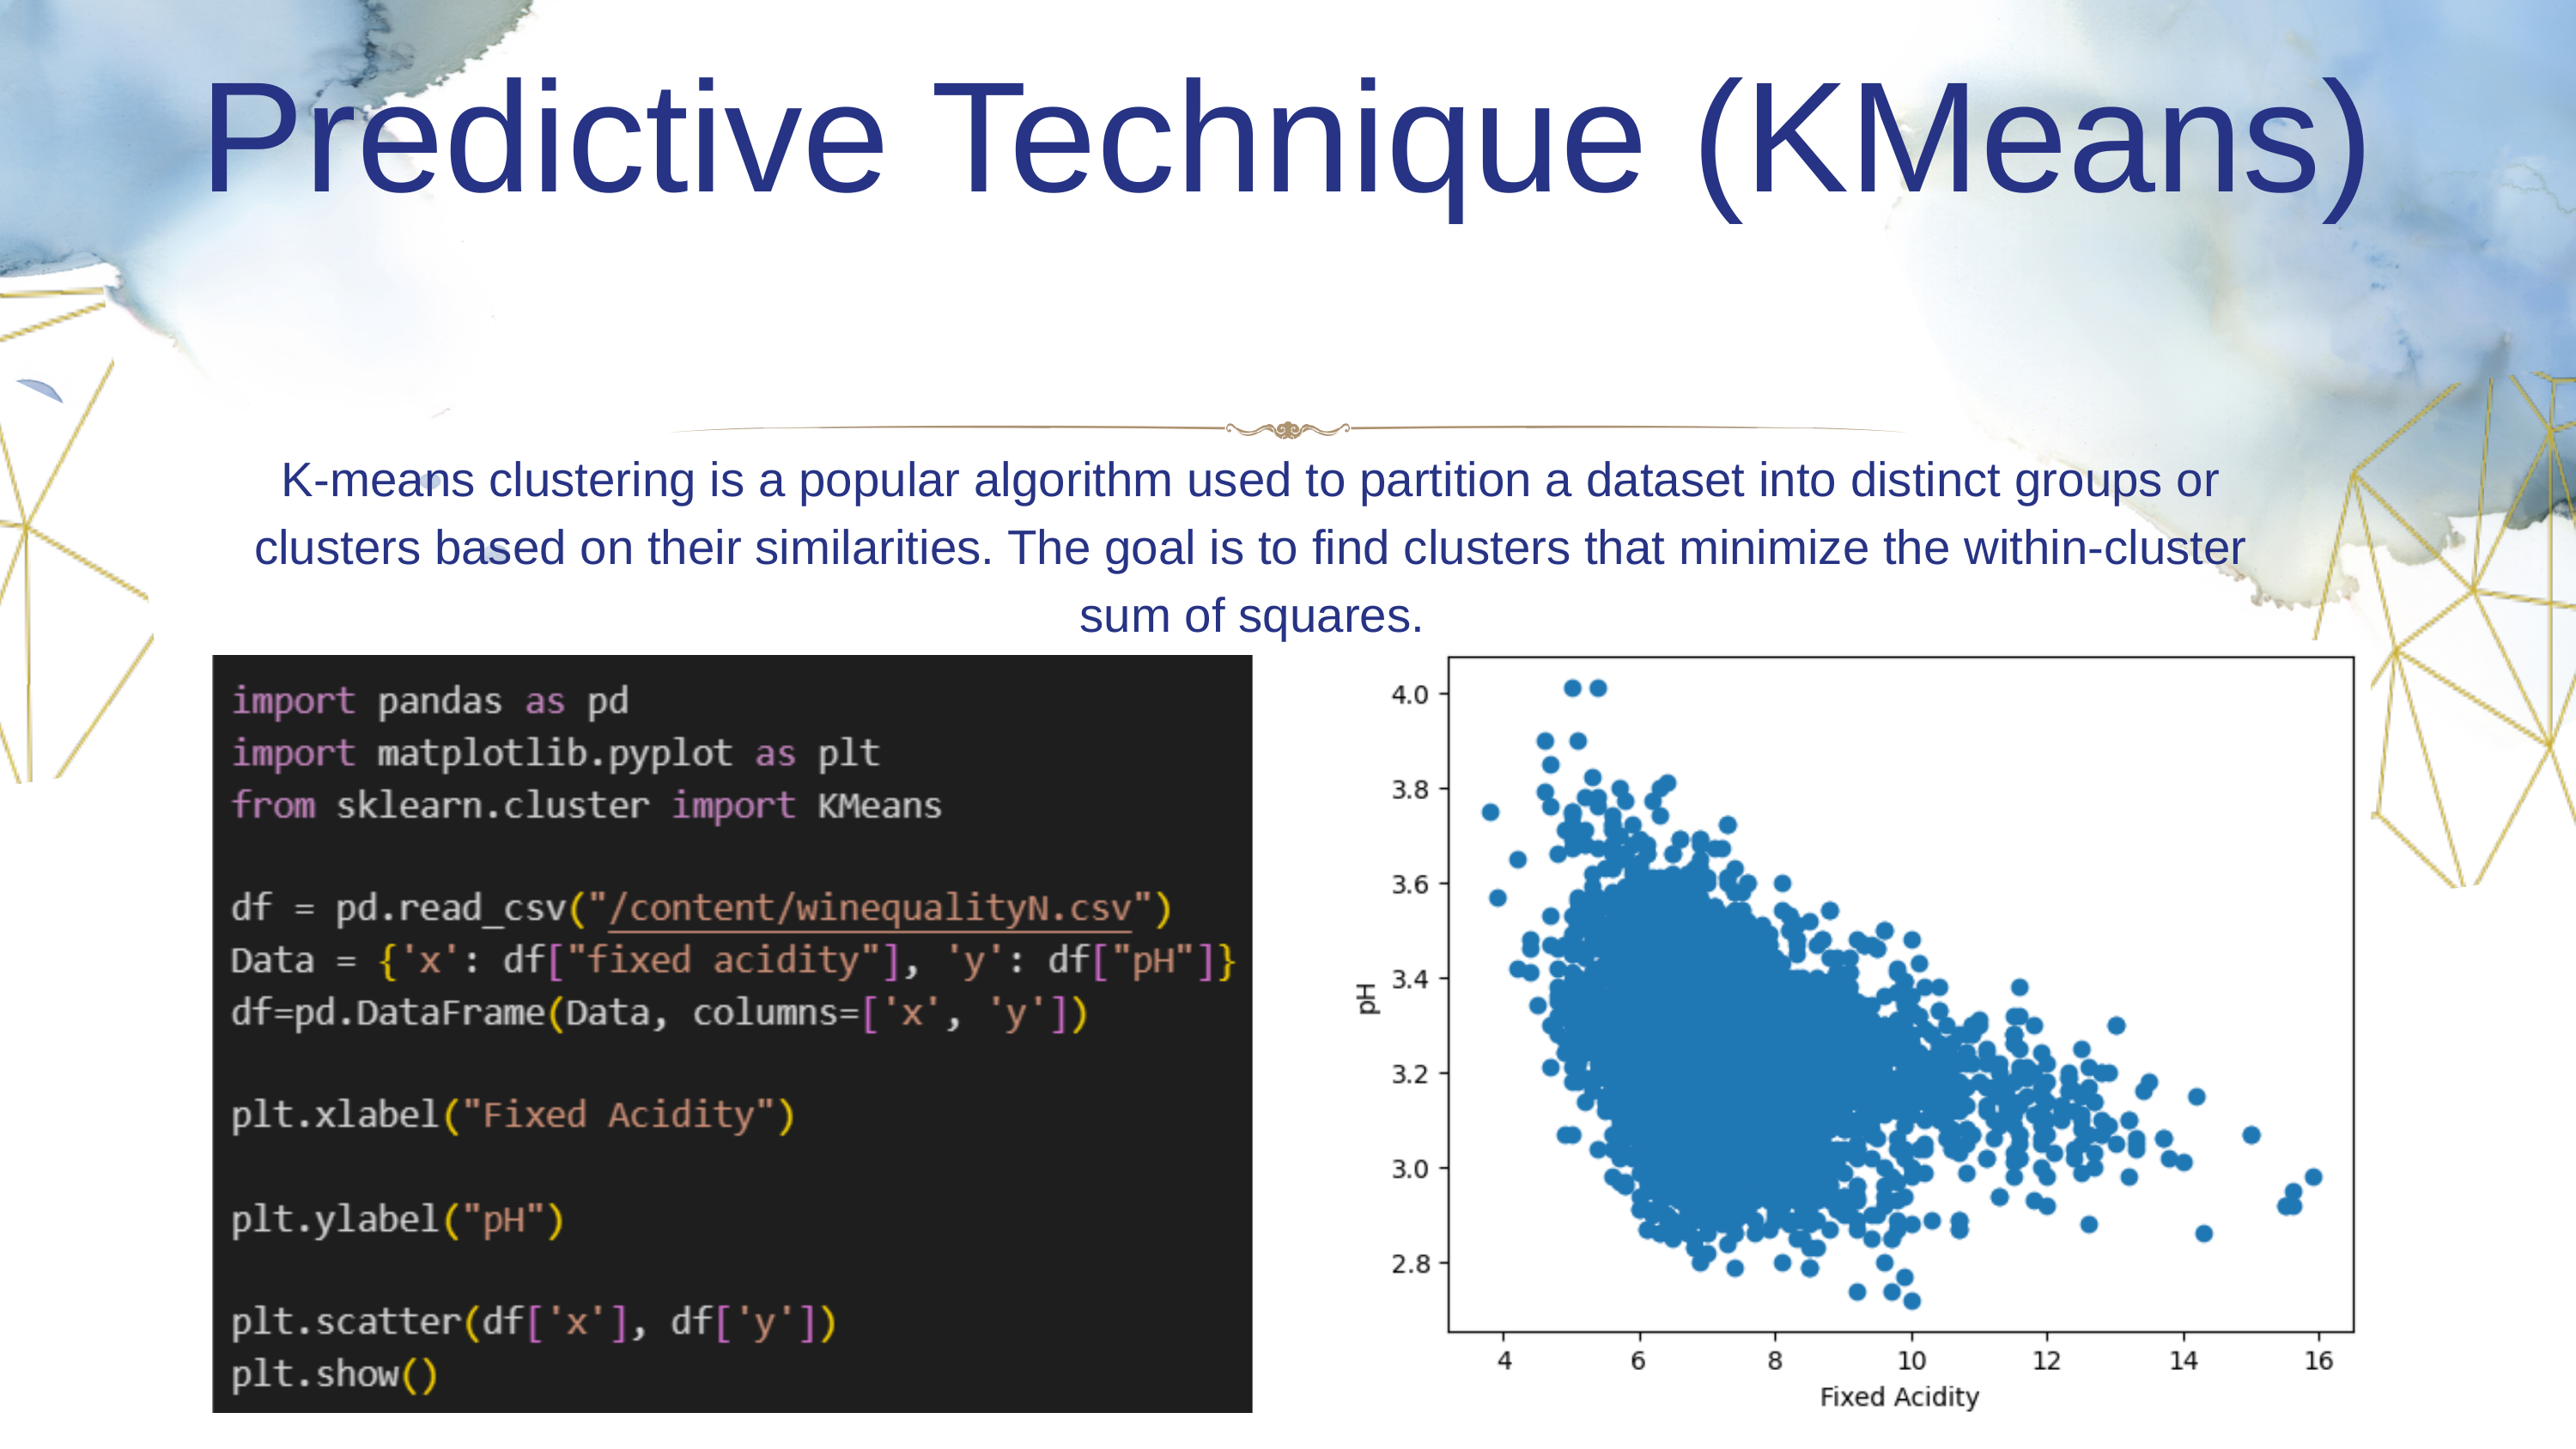

Predictive Technique (KMeans)

K-means clustering is a popular algorithm used to partition a dataset into distinct groups or clusters based on their similarities. The goal is to find clusters that minimize the within-cluster sum of squares.